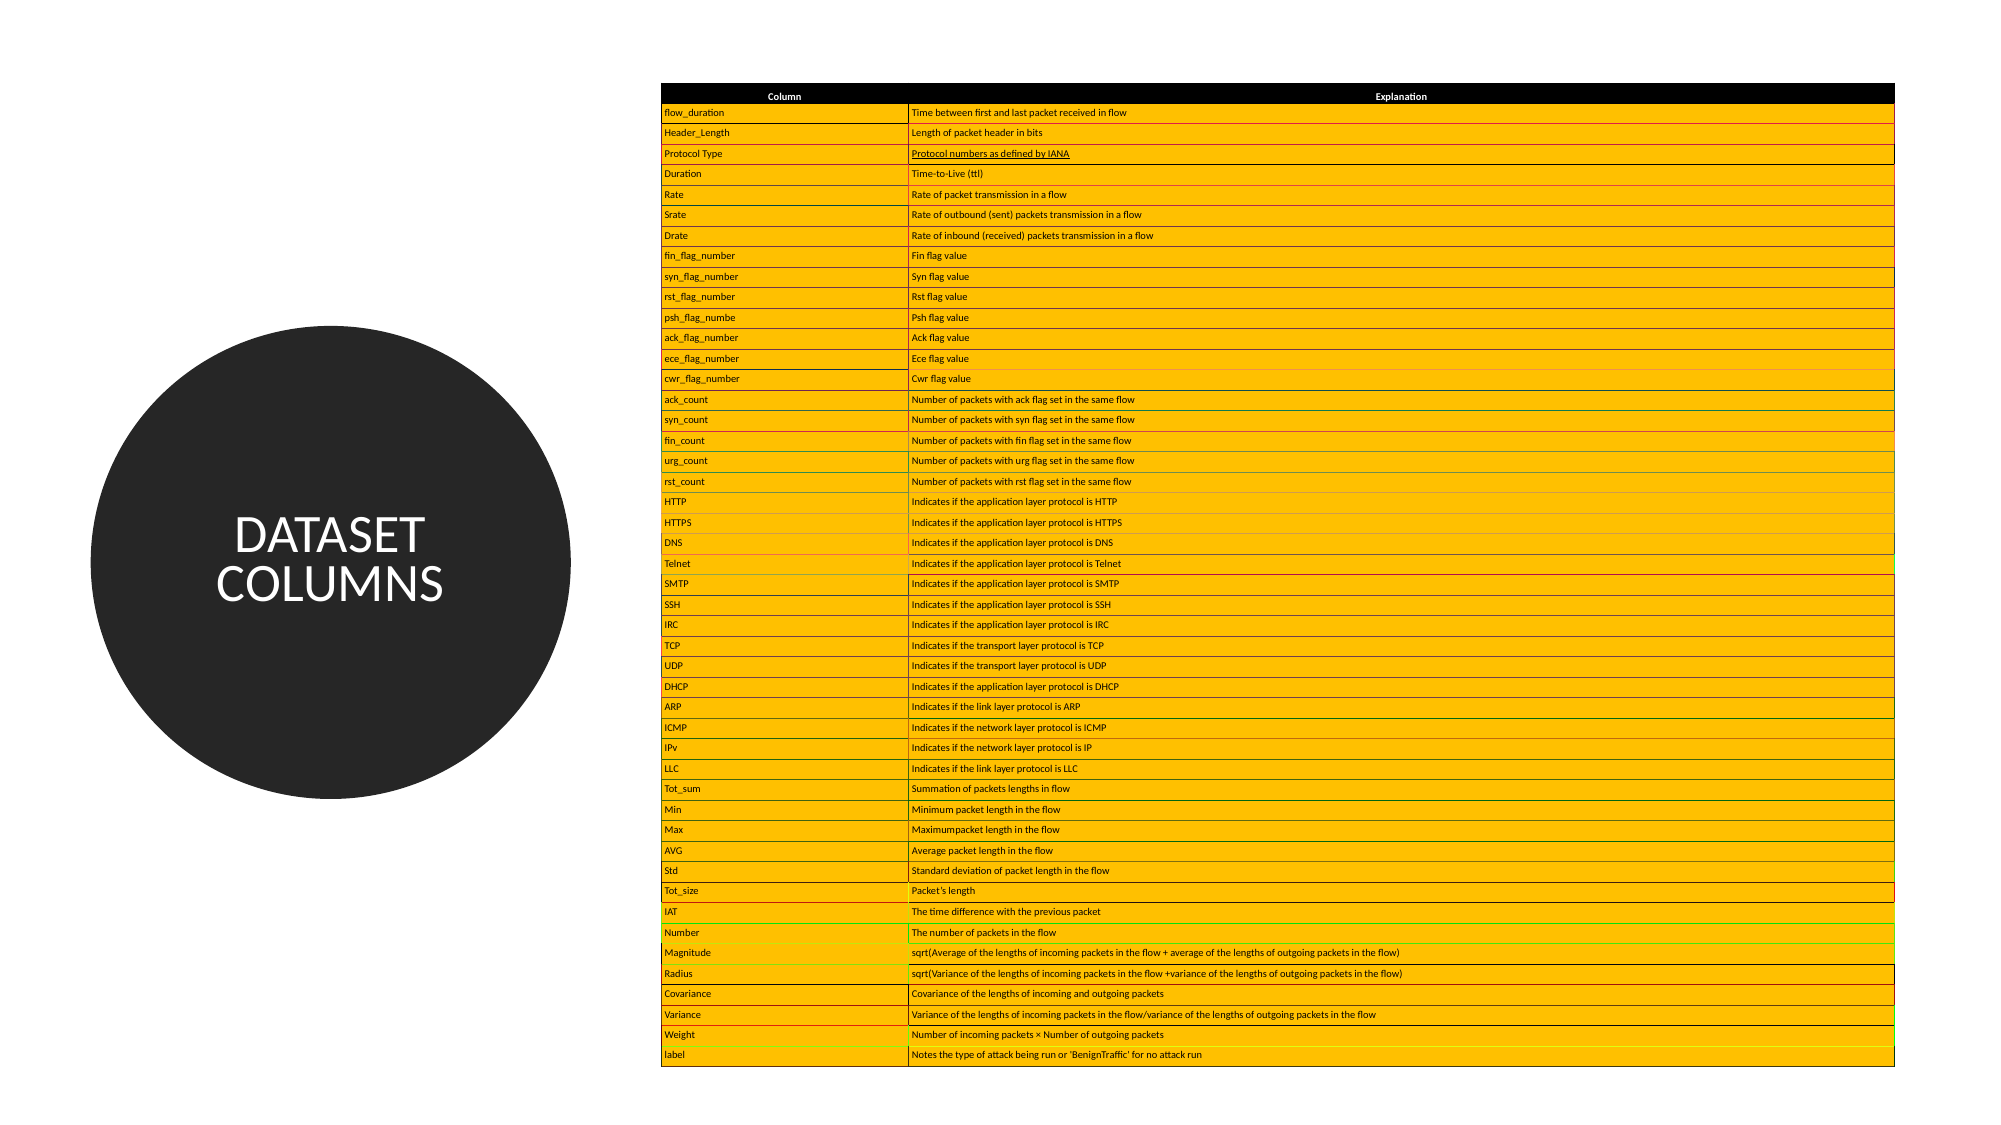

| Column | Explanation |
| --- | --- |
| flow\_duration | Time between first and last packet received in flow |
| Header\_Length | Length of packet header in bits |
| Protocol Type | Protocol numbers as defined by IANA |
| Duration | Time-to-Live (ttl) |
| Rate | Rate of packet transmission in a flow |
| Srate | Rate of outbound (sent) packets transmission in a flow |
| Drate | Rate of inbound (received) packets transmission in a flow |
| fin\_flag\_number | Fin flag value |
| syn\_flag\_number | Syn flag value |
| rst\_flag\_number | Rst flag value |
| psh\_flag\_numbe | Psh flag value |
| ack\_flag\_number | Ack flag value |
| ece\_flag\_number | Ece flag value |
| cwr\_flag\_number | Cwr flag value |
| ack\_count | Number of packets with ack flag set in the same flow |
| syn\_count | Number of packets with syn flag set in the same flow |
| fin\_count | Number of packets with fin flag set in the same flow |
| urg\_count | Number of packets with urg flag set in the same flow |
| rst\_count | Number of packets with rst flag set in the same flow |
| HTTP | Indicates if the application layer protocol is HTTP |
| HTTPS | Indicates if the application layer protocol is HTTPS |
| DNS | Indicates if the application layer protocol is DNS |
| Telnet | Indicates if the application layer protocol is Telnet |
| SMTP | Indicates if the application layer protocol is SMTP |
| SSH | Indicates if the application layer protocol is SSH |
| IRC | Indicates if the application layer protocol is IRC |
| TCP | Indicates if the transport layer protocol is TCP |
| UDP | Indicates if the transport layer protocol is UDP |
| DHCP | Indicates if the application layer protocol is DHCP |
| ARP | Indicates if the link layer protocol is ARP |
| ICMP | Indicates if the network layer protocol is ICMP |
| IPv | Indicates if the network layer protocol is IP |
| LLC | Indicates if the link layer protocol is LLC |
| Tot\_sum | Summation of packets lengths in flow |
| Min | Minimum packet length in the flow |
| Max | Maximumpacket length in the flow |
| AVG | Average packet length in the flow |
| Std | Standard deviation of packet length in the flow |
| Tot\_size | Packet’s length |
| IAT | The time difference with the previous packet |
| Number | The number of packets in the flow |
| Magnitude | sqrt(Average of the lengths of incoming packets in the flow + average of the lengths of outgoing packets in the flow) |
| Radius | sqrt(Variance of the lengths of incoming packets in the flow +variance of the lengths of outgoing packets in the flow) |
| Covariance | Covariance of the lengths of incoming and outgoing packets |
| Variance | Variance of the lengths of incoming packets in the flow/variance of the lengths of outgoing packets in the flow |
| Weight | Number of incoming packets × Number of outgoing packets |
| label | Notes the type of attack being run or 'BenignTraffic' for no attack run |
DATASET COLUMNS